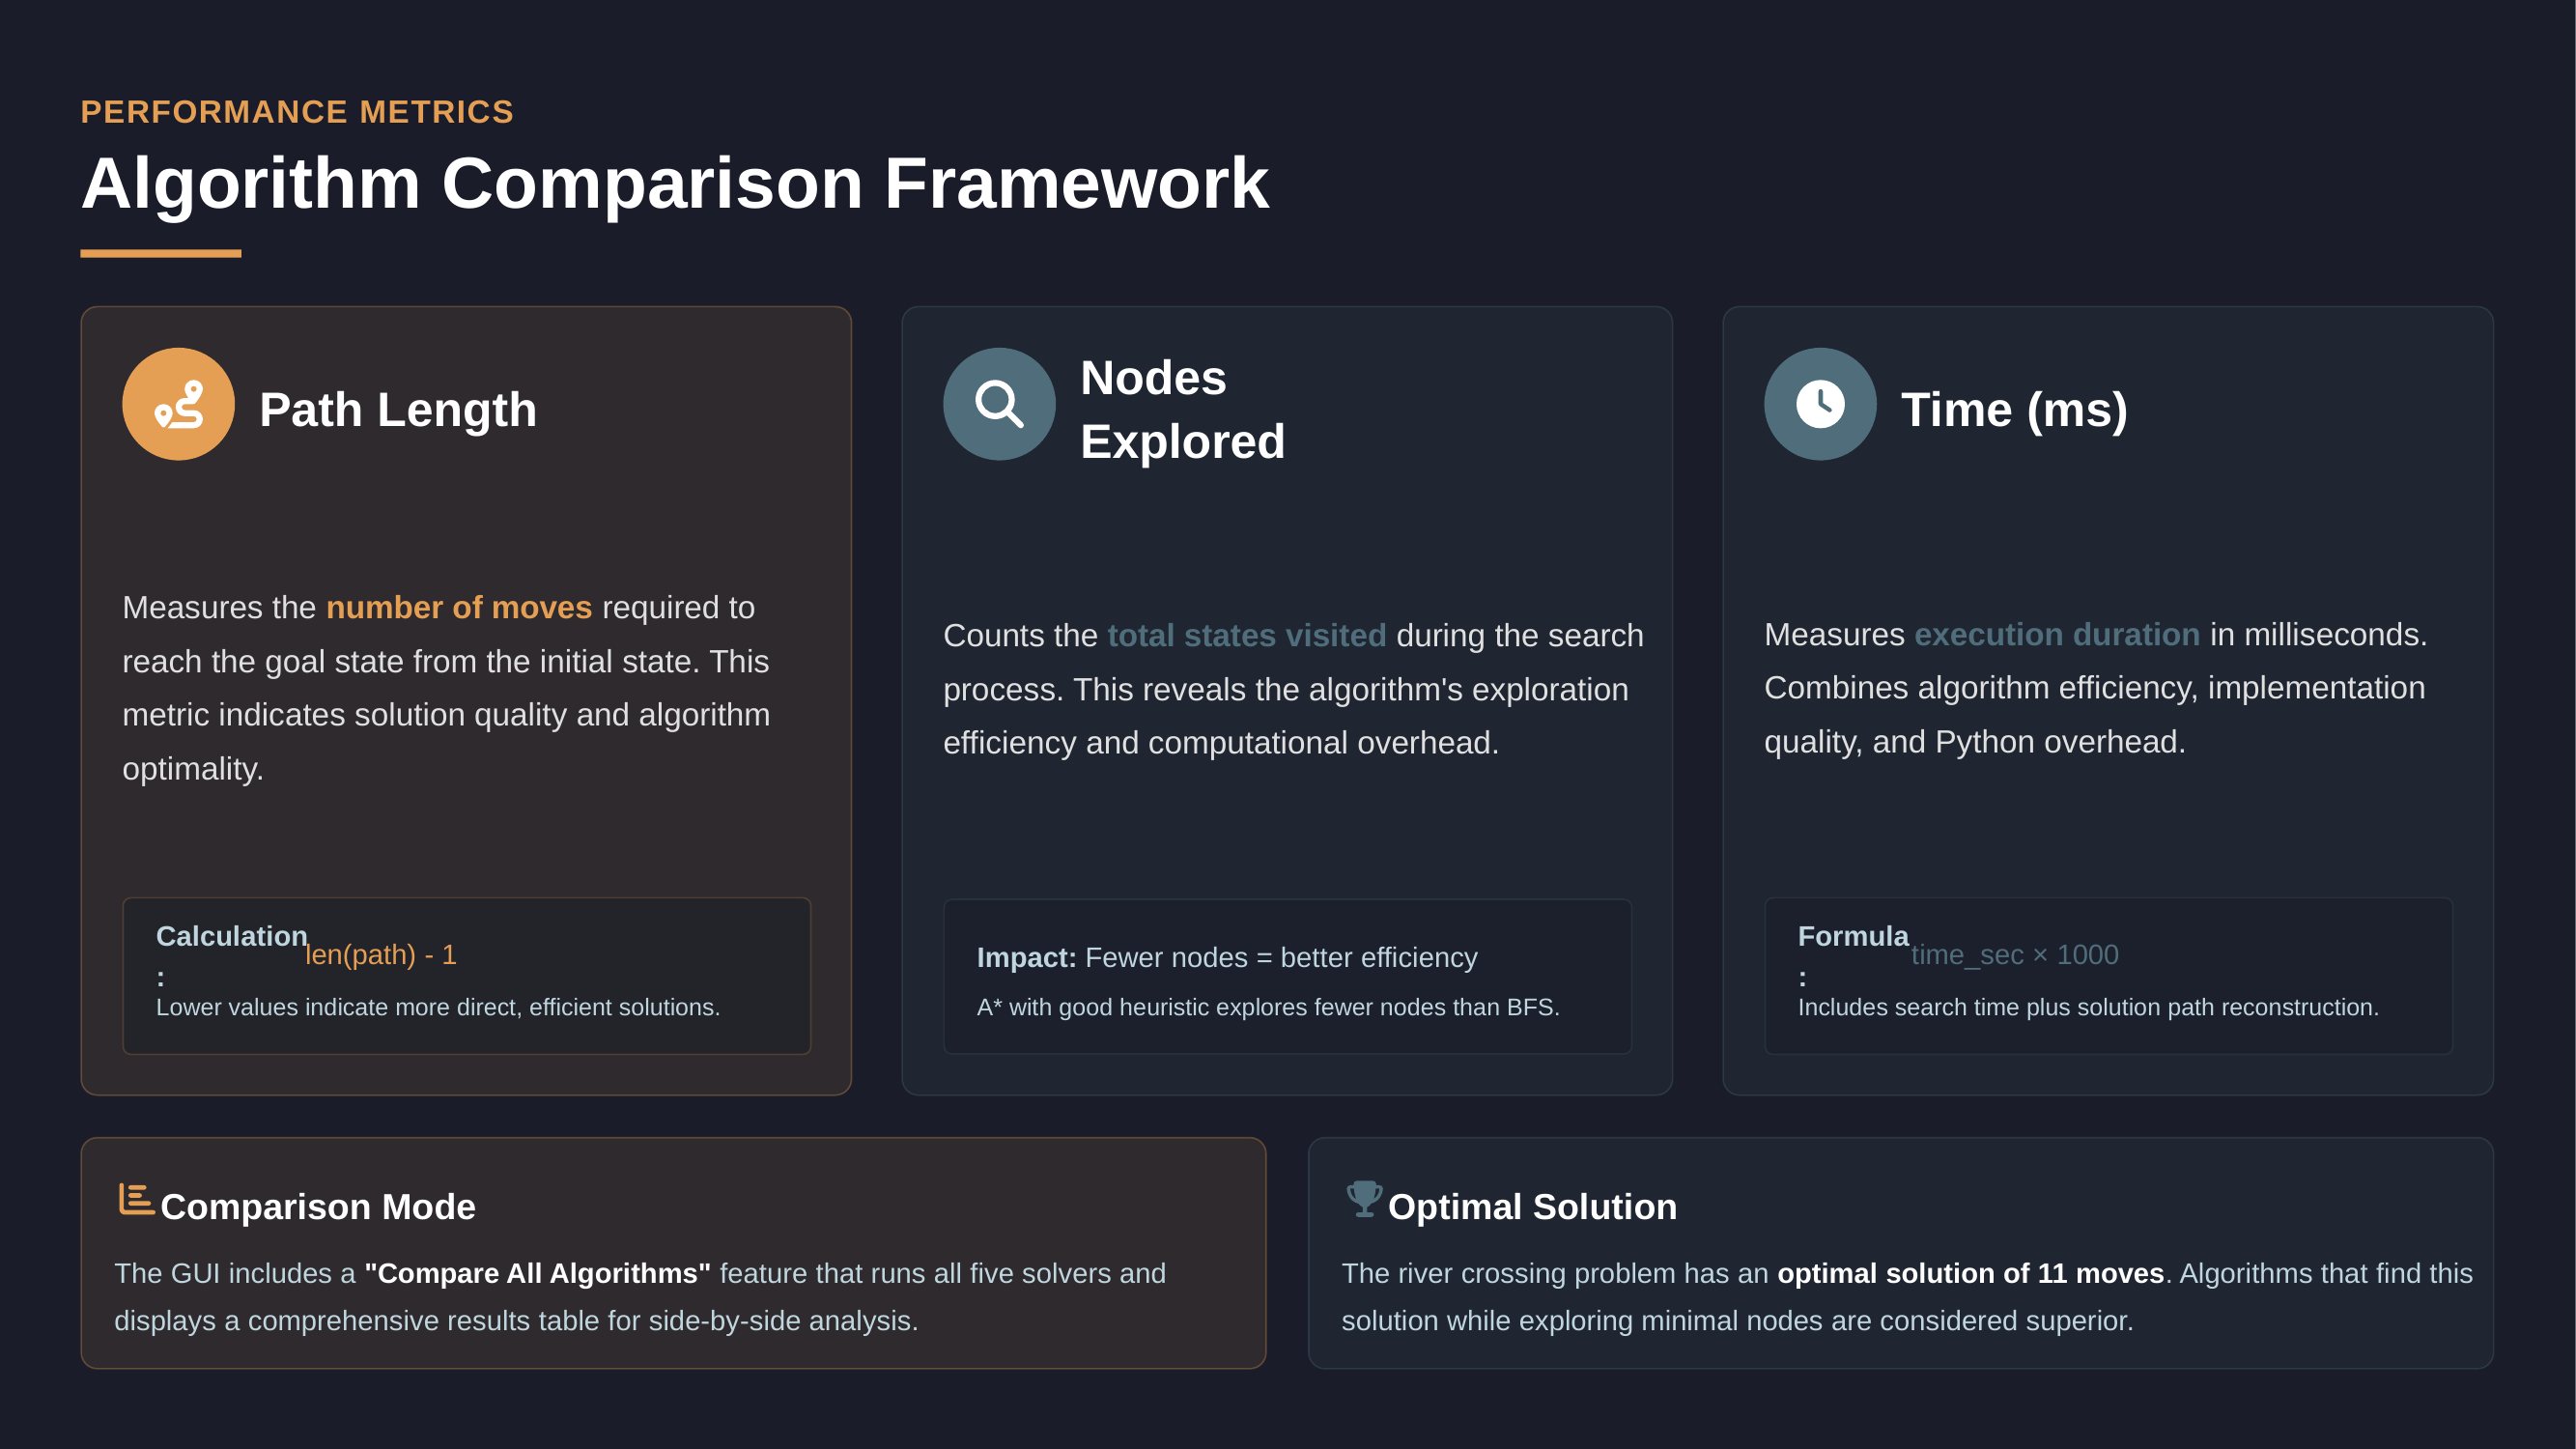

PERFORMANCE METRICS
Algorithm Comparison Framework

Path Length
Nodes Explored
Time (ms)

Measures the number of moves required to reach the goal state from the initial state. This metric indicates solution quality and algorithm optimality.
Counts the total states visited during the search process. This reveals the algorithm's exploration efficiency and computational overhead.
Measures execution duration in milliseconds. Combines algorithm efficiency, implementation quality, and Python overhead.

Impact: Fewer nodes = better efficiency
len(path) - 1
time_sec × 1000
Calculation:
Formula:
Lower values indicate more direct, efficient solutions.
A* with good heuristic explores fewer nodes than BFS.
Includes search time plus solution path reconstruction.

Comparison Mode
Optimal Solution

The GUI includes a "Compare All Algorithms" feature that runs all five solvers and displays a comprehensive results table for side-by-side analysis.
The river crossing problem has an optimal solution of 11 moves. Algorithms that find this solution while exploring minimal nodes are considered superior.